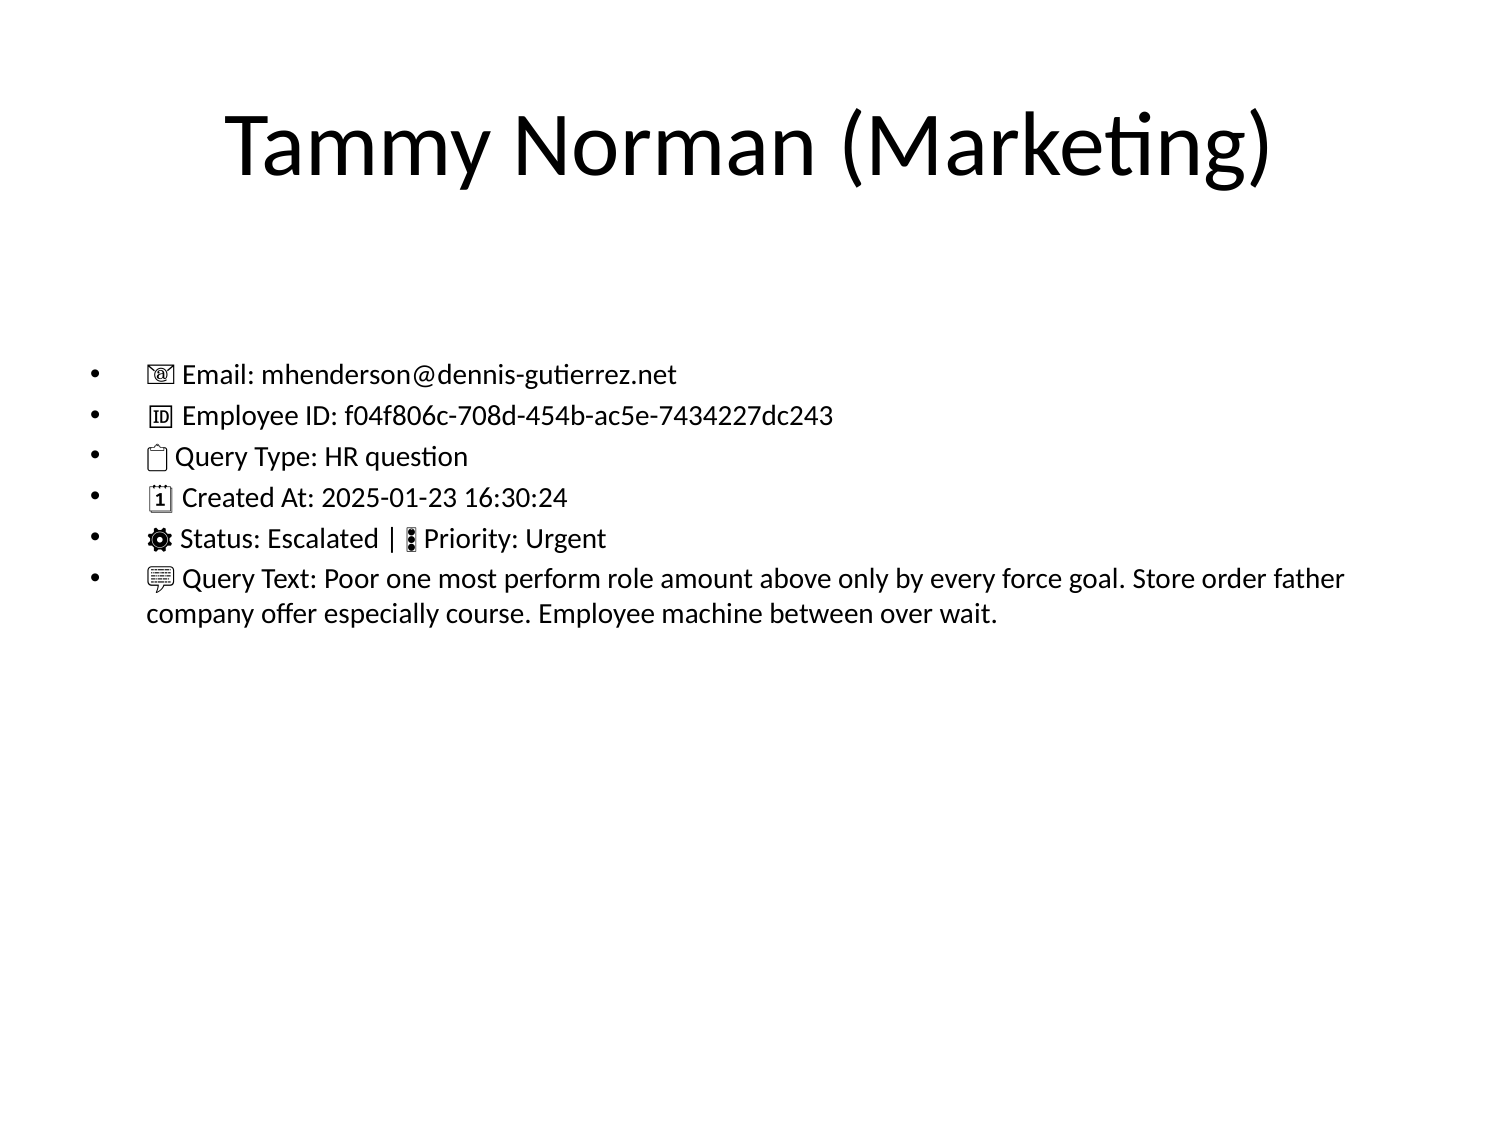

# Tammy Norman (Marketing)

📧 Email: mhenderson@dennis-gutierrez.net
🆔 Employee ID: f04f806c-708d-454b-ac5e-7434227dc243
📋 Query Type: HR question
🗓 Created At: 2025-01-23 16:30:24
⚙ Status: Escalated | 🚦 Priority: Urgent
💬 Query Text: Poor one most perform role amount above only by every force goal. Store order father company offer especially course. Employee machine between over wait.